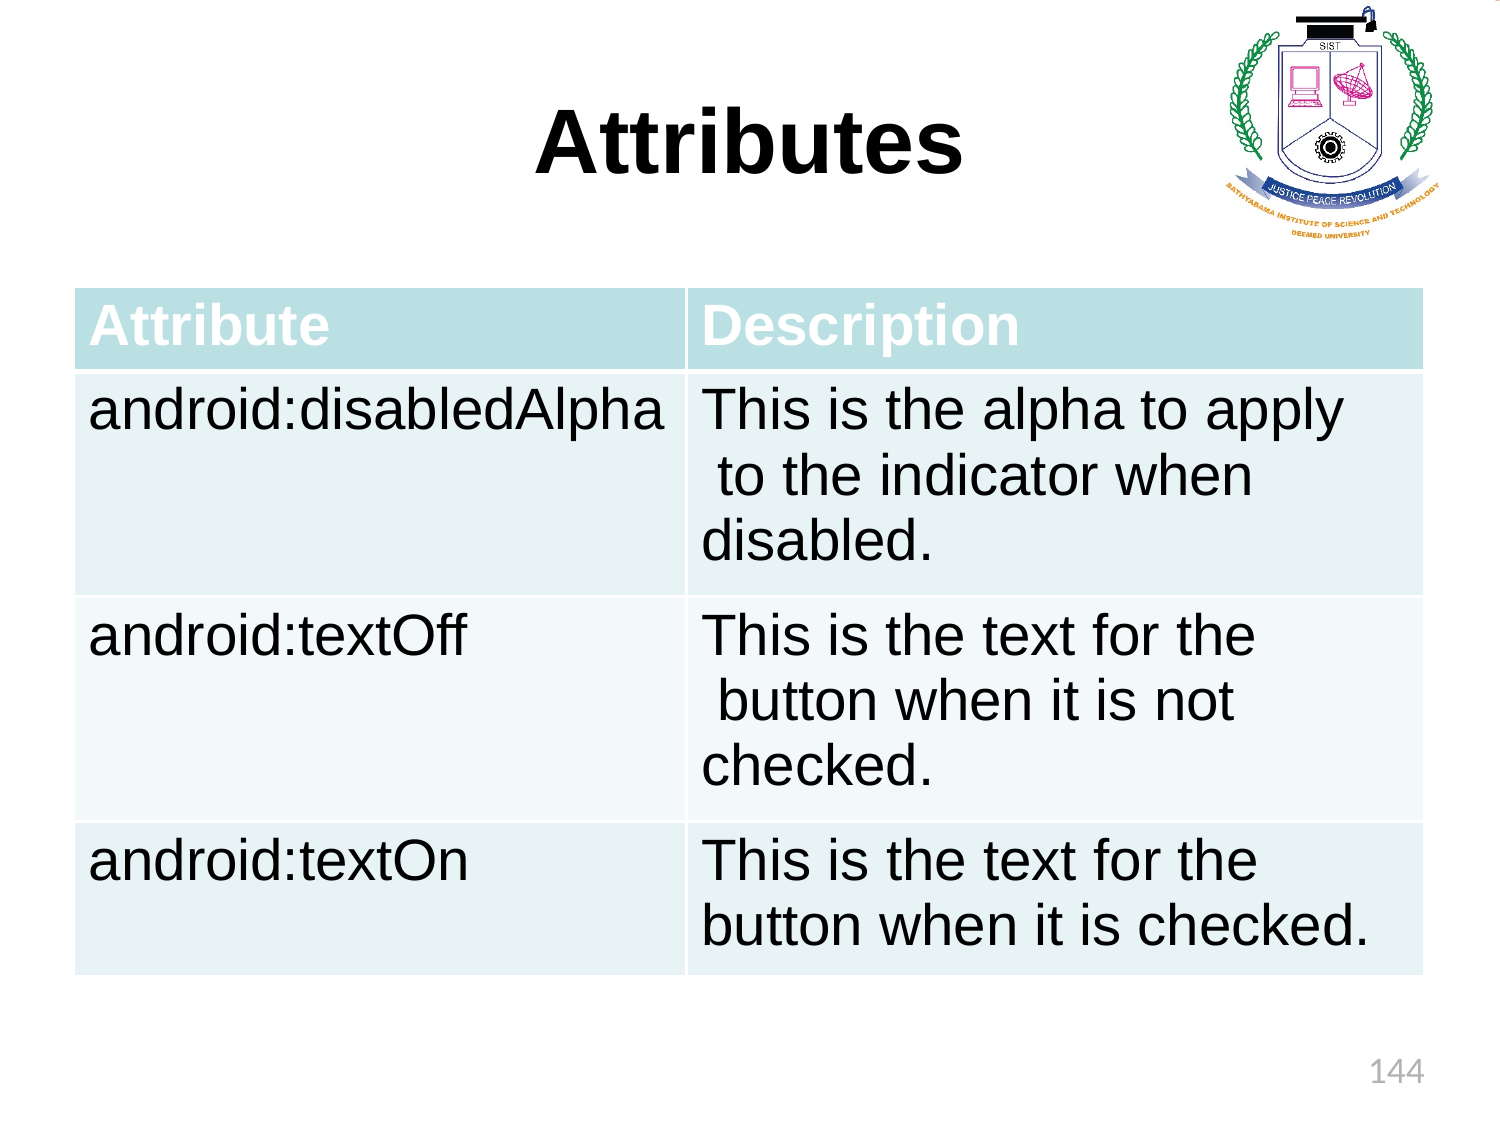

# Attributes
| Attribute | Description |
| --- | --- |
| android:disabledAlpha | This is the alpha to apply to the indicator when disabled. |
| android:textOff | This is the text for the button when it is not checked. |
| android:textOn | This is the text for the button when it is checked. |
144